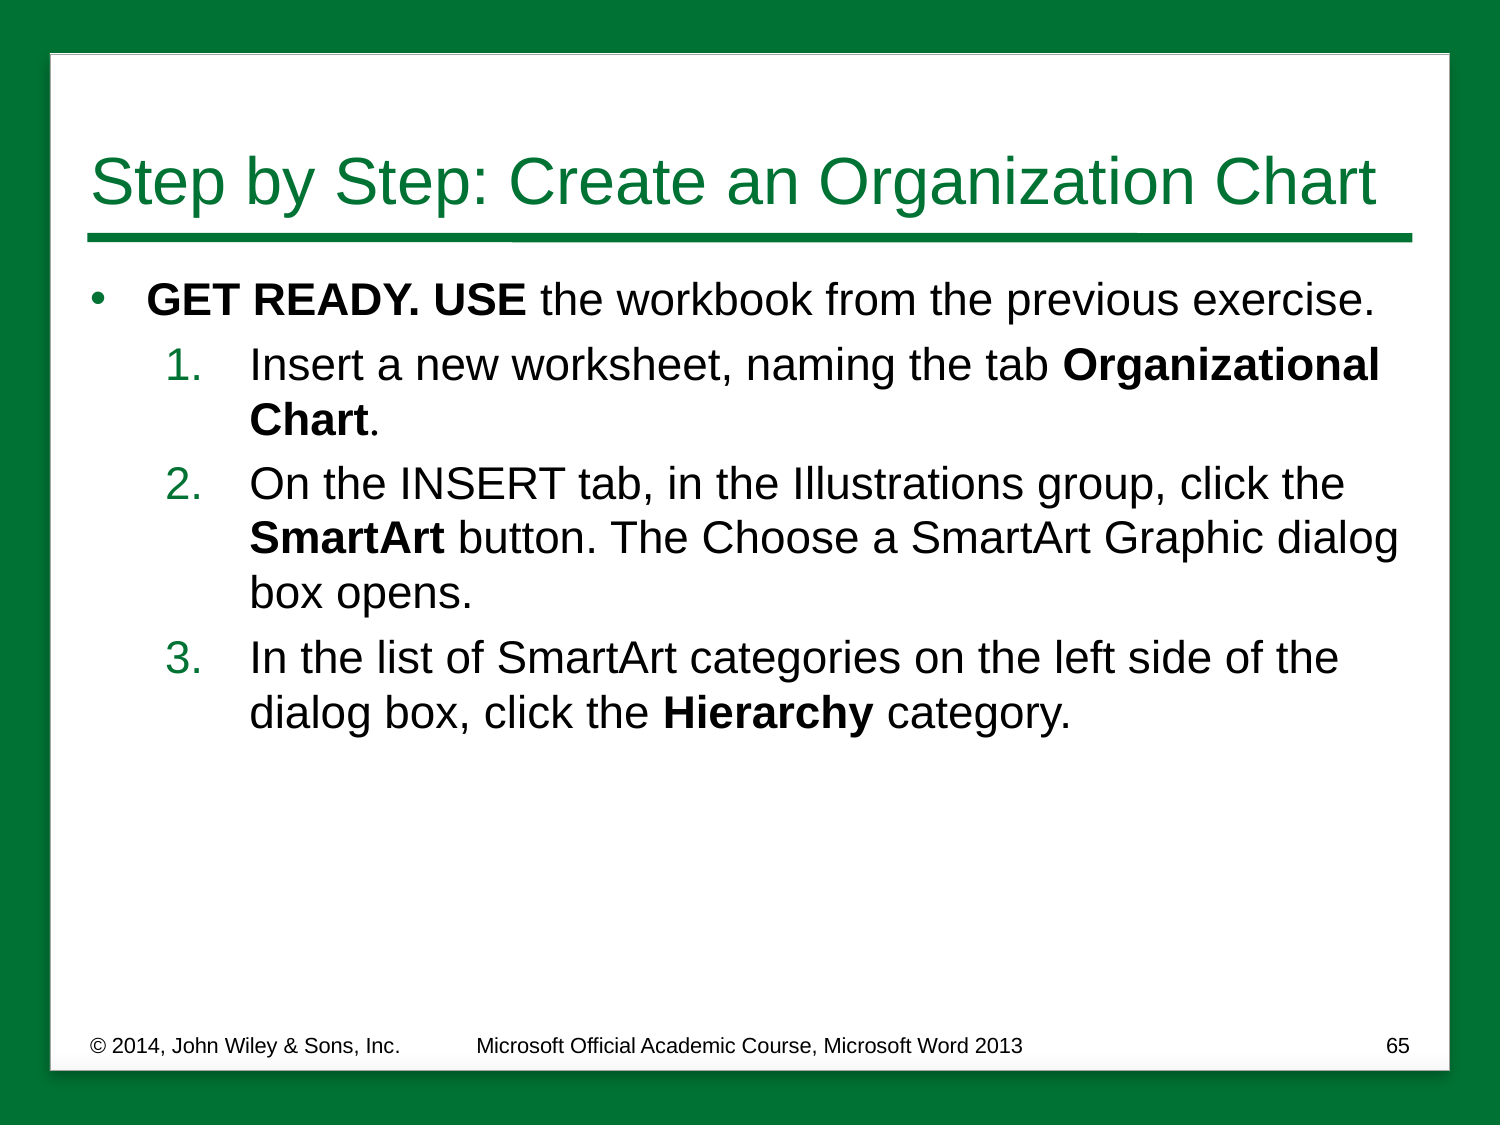

# Step by Step: Create an Organization Chart
GET READY. USE the workbook from the previous exercise.
Insert a new worksheet, naming the tab Organizational Chart.
On the INSERT tab, in the Illustrations group, click the SmartArt button. The Choose a SmartArt Graphic dialog box opens.
In the list of SmartArt categories on the left side of the dialog box, click the Hierarchy category.
© 2014, John Wiley & Sons, Inc.
Microsoft Official Academic Course, Microsoft Word 2013
65